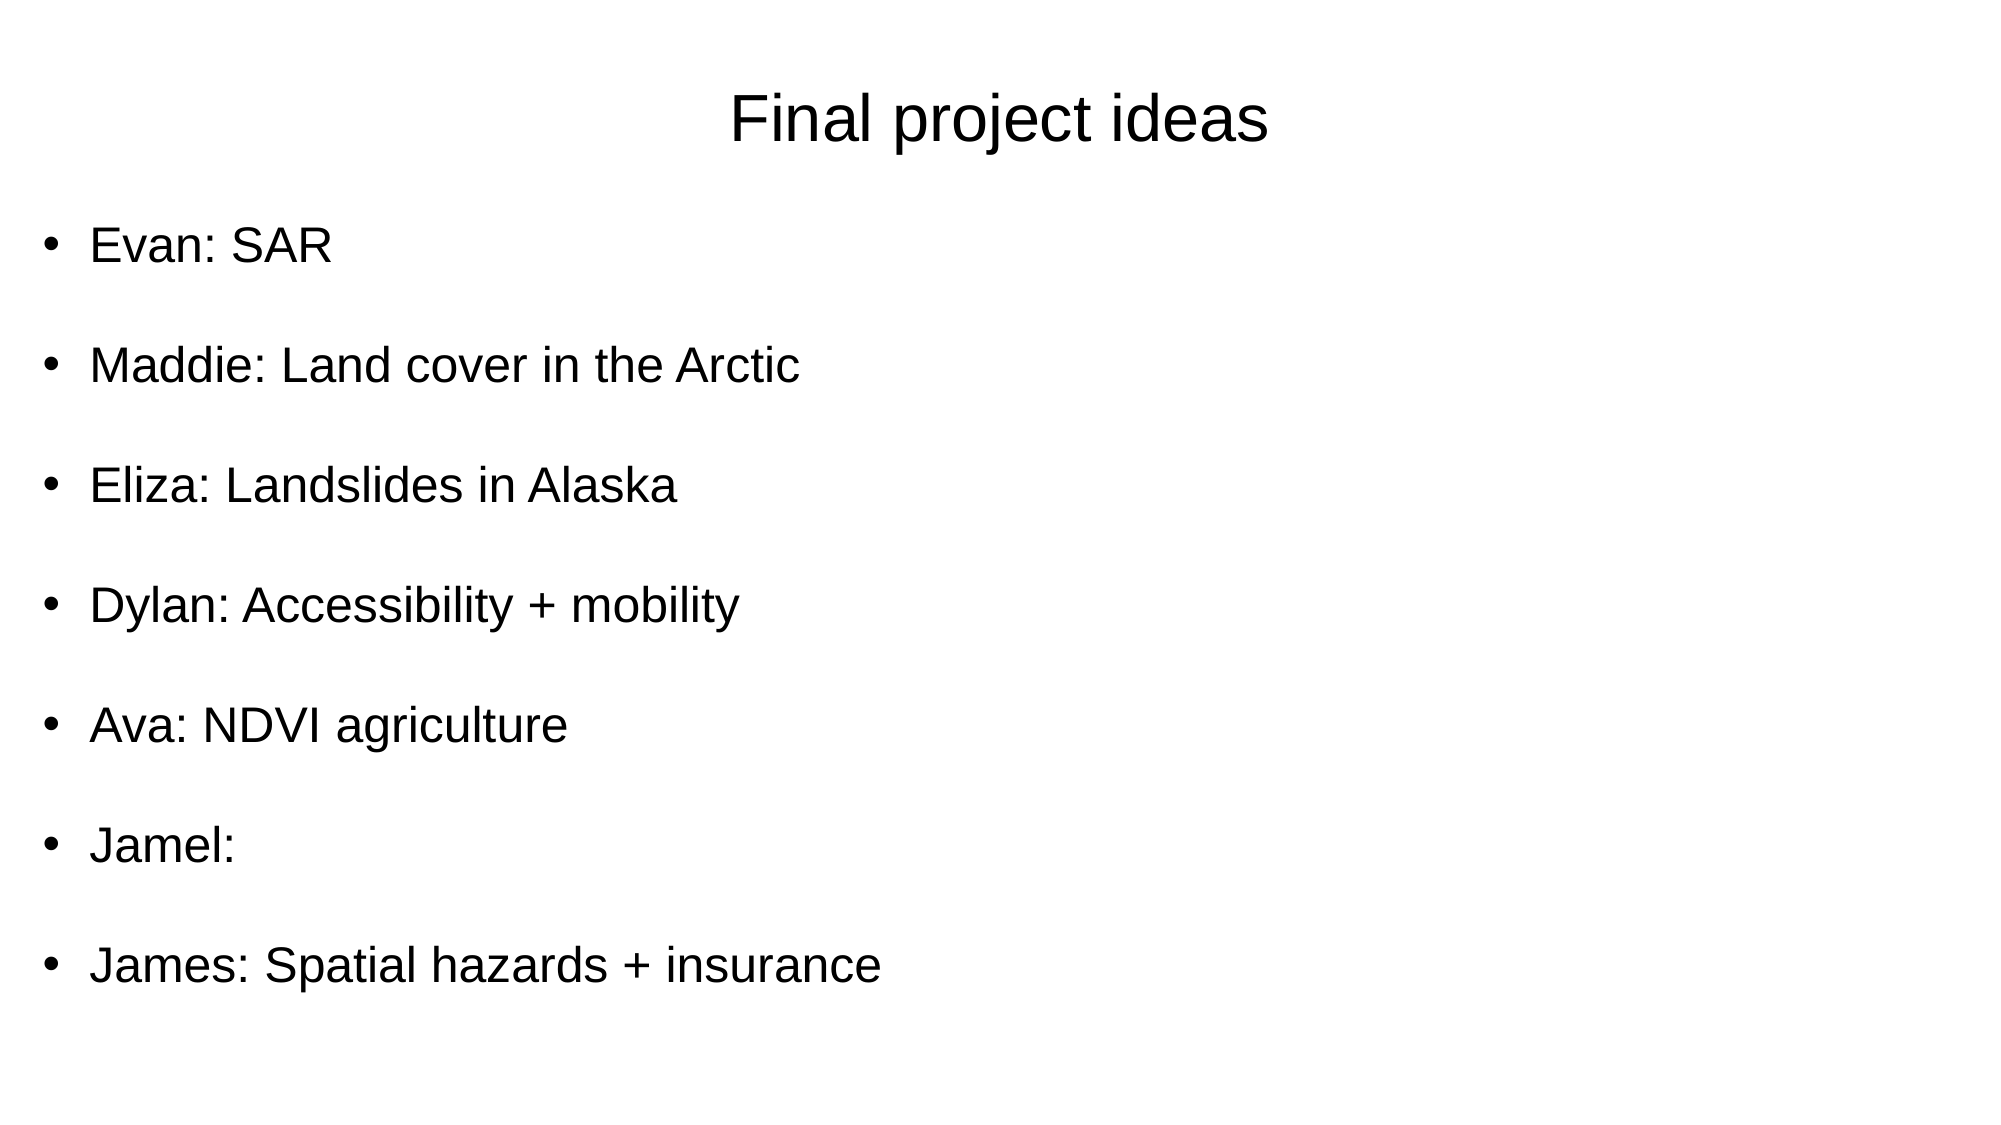

Final project ideas
Evan: SAR

Maddie: Land cover in the Arctic

Eliza: Landslides in Alaska

Dylan: Accessibility + mobility

Ava: NDVI agriculture

Jamel:

James: Spatial hazards + insurance